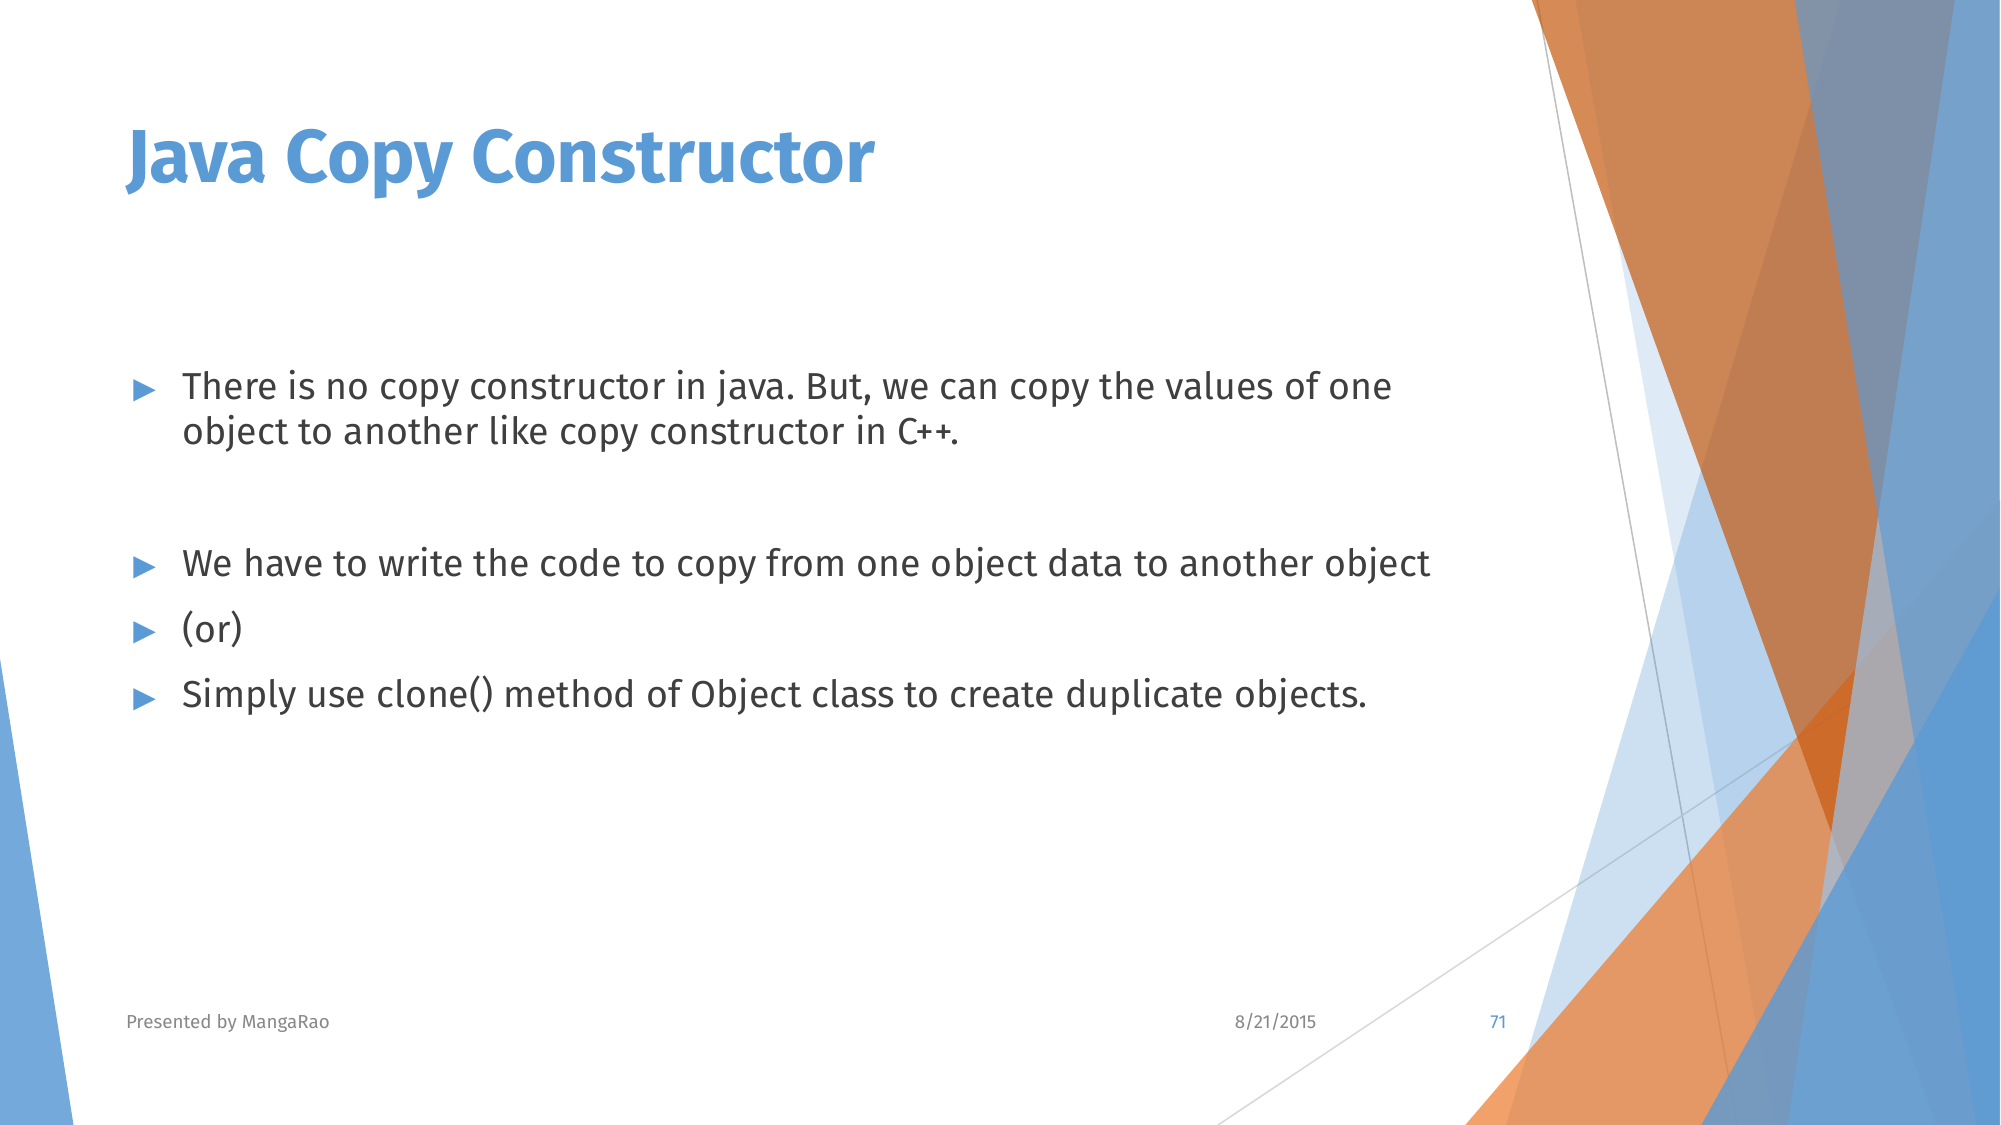

# Java Copy Constructor
There is no copy constructor in java. But, we can copy the values of one object to another like copy constructor in C++.

We have to write the code to copy from one object data to another object
(or)
Simply use clone() method of Object class to create duplicate objects.

Presented by MangaRao
8/21/2015
71